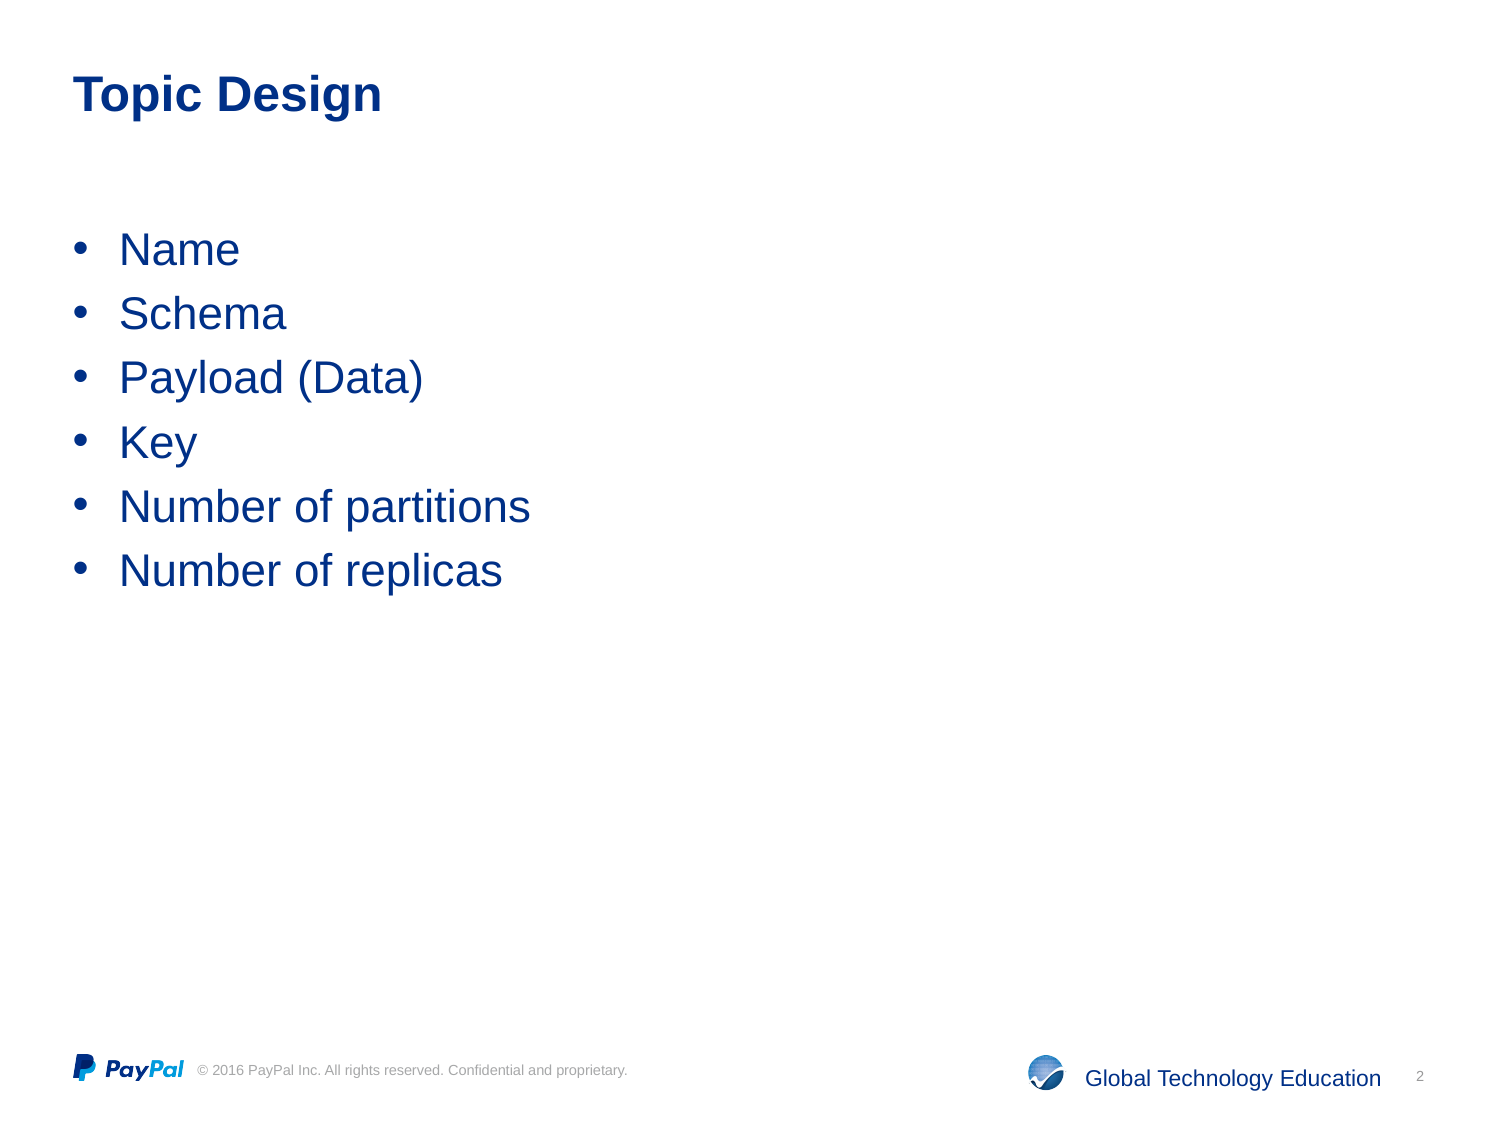

# Topic Design
Name
Schema
Payload (Data)
Key
Number of partitions
Number of replicas

2